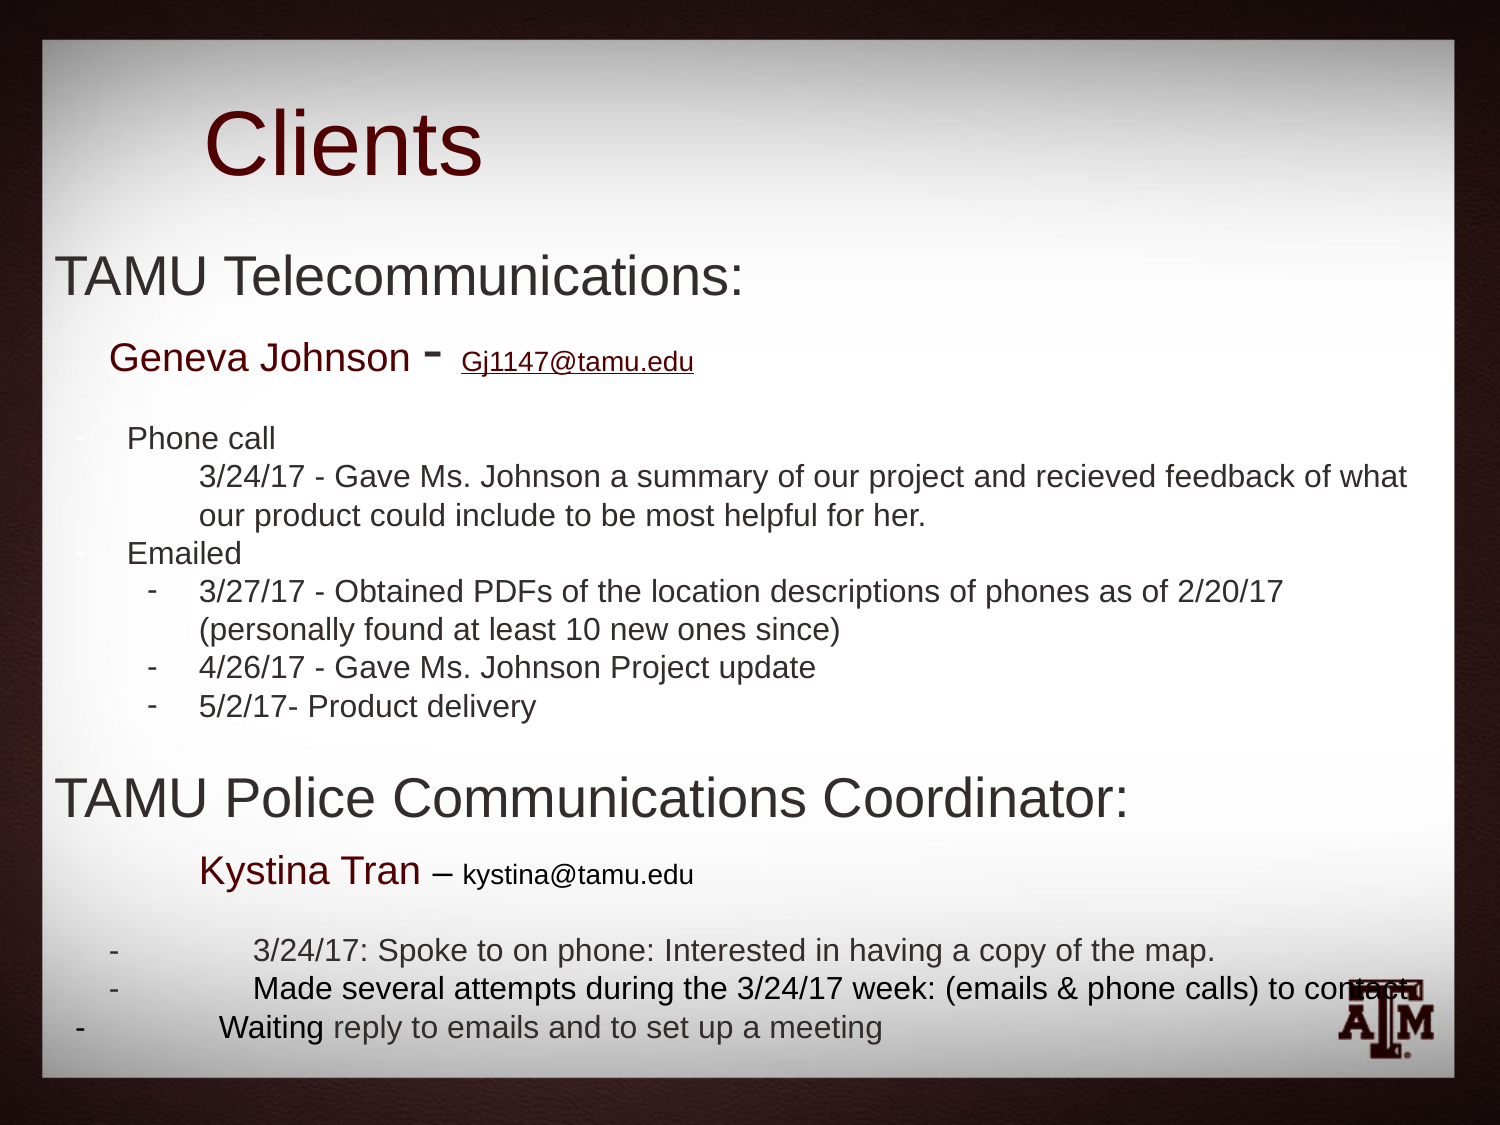

# Clients
TAMU Telecommunications:
			Geneva Johnson - Gj1147@tamu.edu

Phone call
3/24/17 - Gave Ms. Johnson a summary of our project and recieved feedback of what our product could include to be most helpful for her.
Emailed
3/27/17 - Obtained PDFs of the location descriptions of phones as of 2/20/17      (personally found at least 10 new ones since)
4/26/17 - Gave Ms. Johnson Project update
5/2/17- Product delivery

TAMU Police Communications Coordinator:
		Kystina Tran – kystina@tamu.edu

		-	3/24/17: Spoke to on phone: Interested in having a copy of the map.
		-	Made several attempts during the 3/24/17 week: (emails & phone calls) to contact
	- 	Waiting reply to emails and to set up a meeting